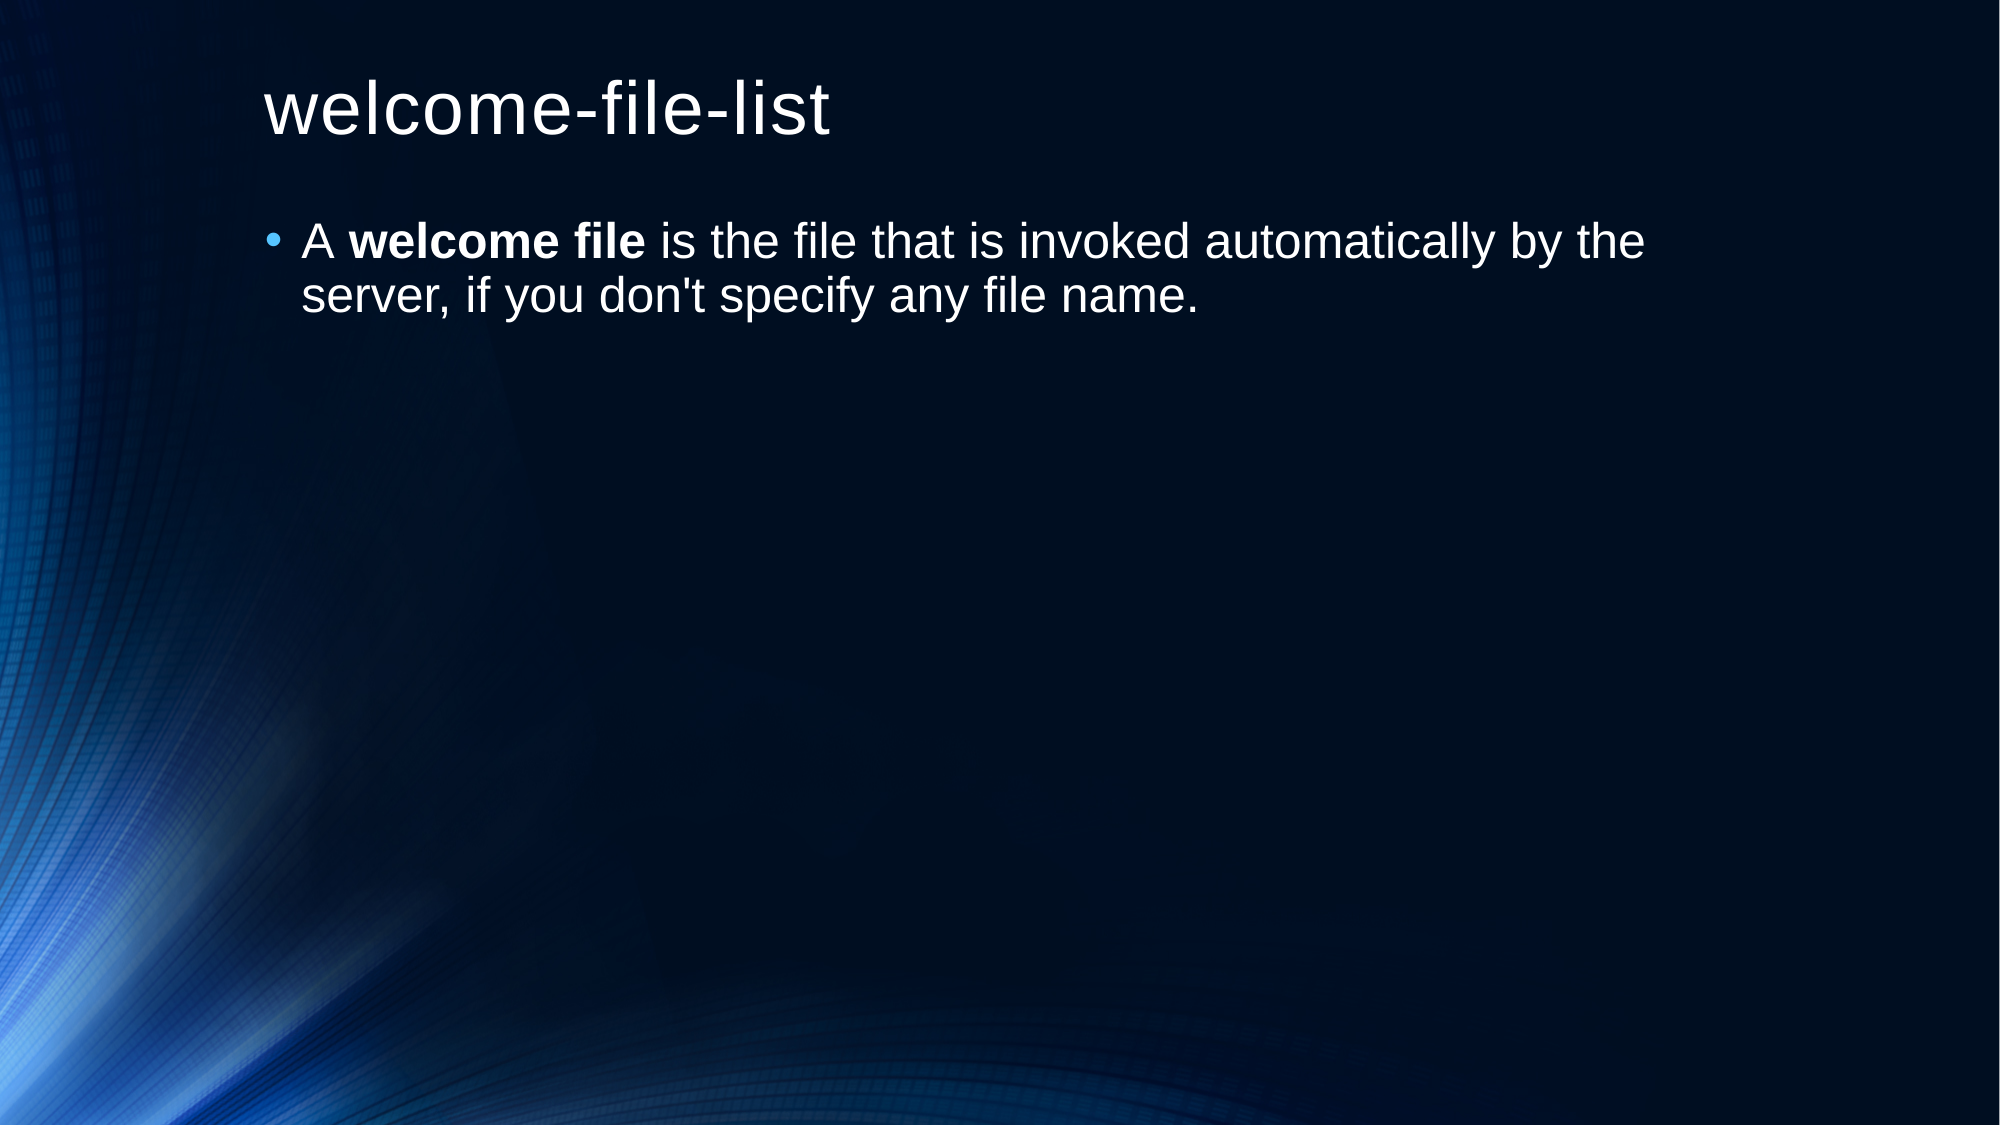

# welcome-file-list
A welcome file is the file that is invoked automatically by the server, if you don't specify any file name.